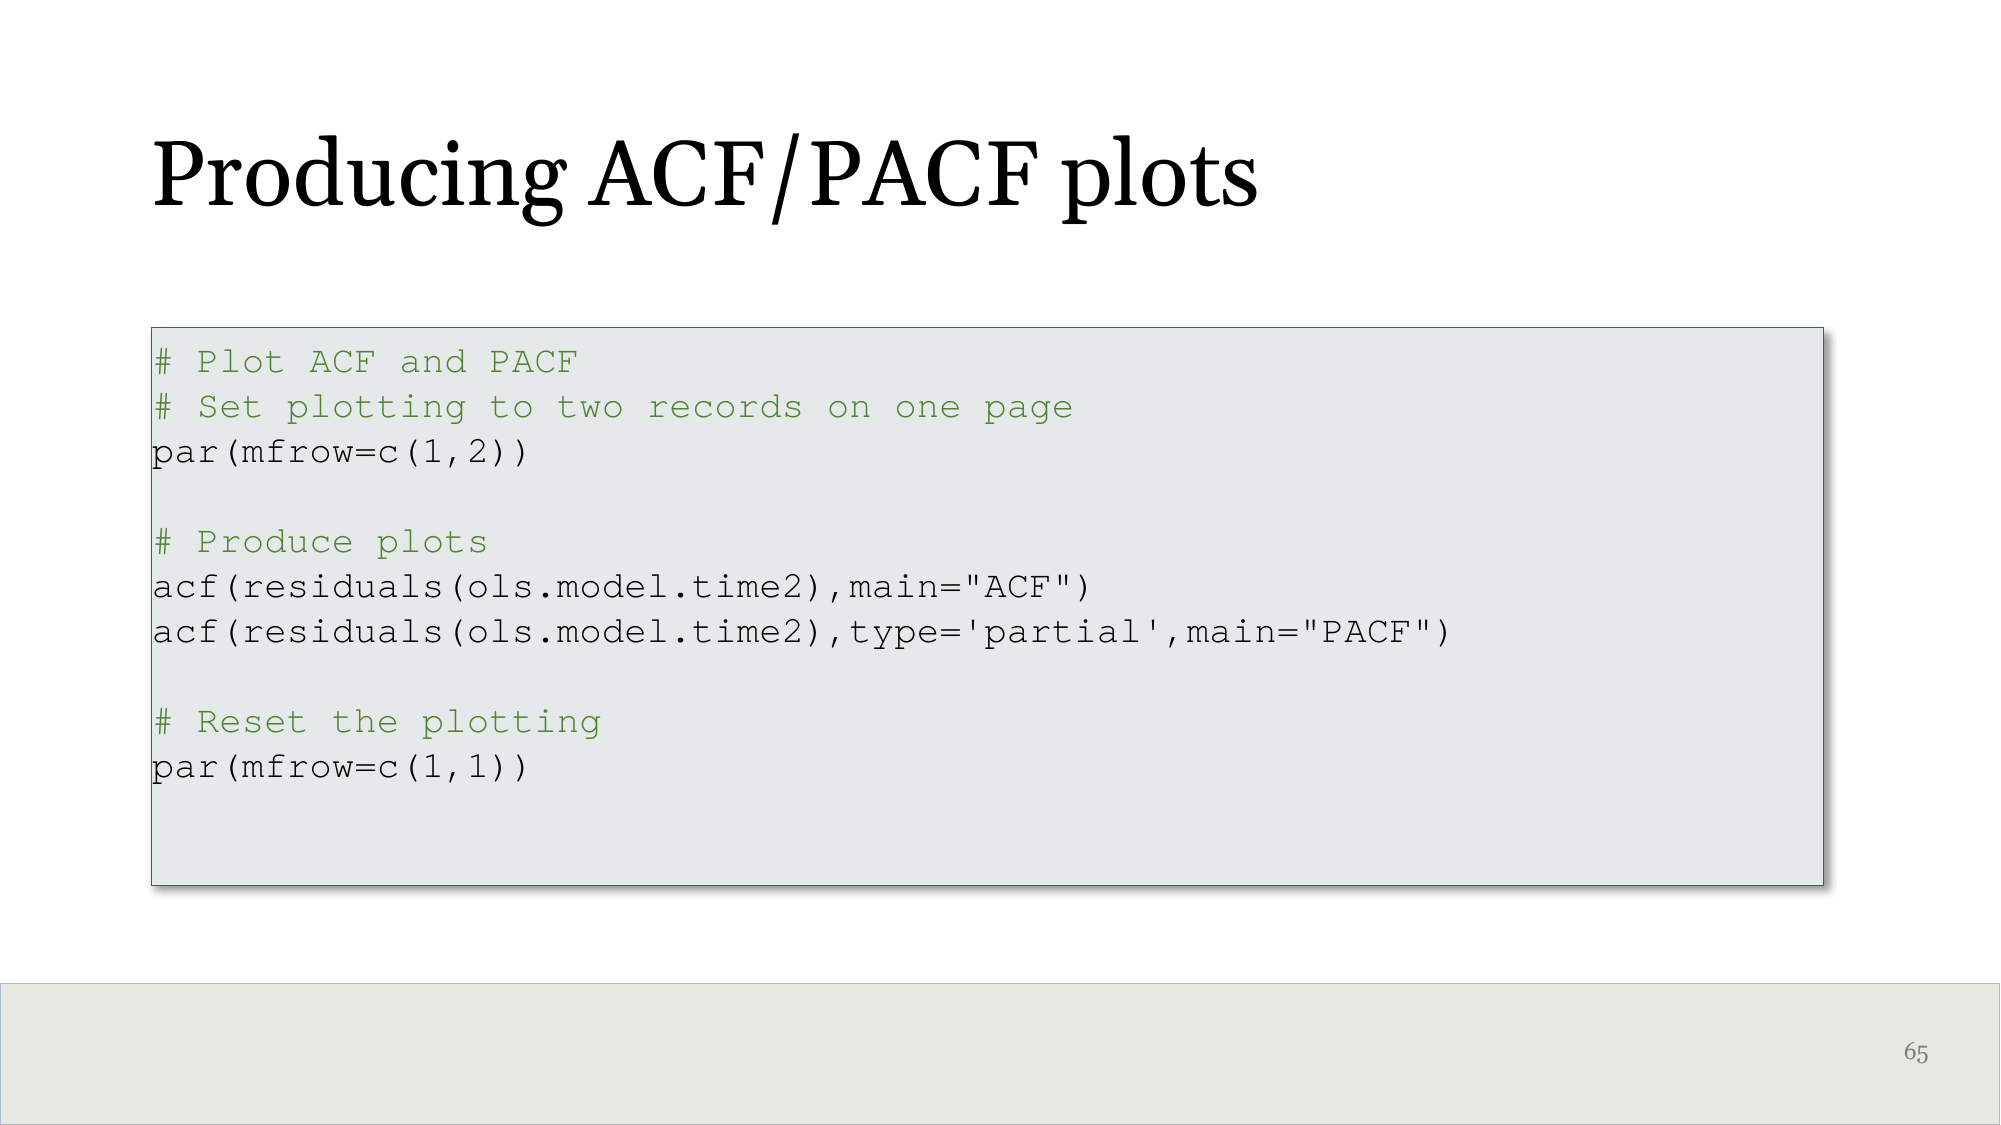

# Producing ACF/PACF plots
# Plot ACF and PACF
# Set plotting to two records on one page
par(mfrow=c(1,2))

# Produce plots
acf(residuals(ols.model.time2),main="ACF")
acf(residuals(ols.model.time2),type='partial',main="PACF")

# Reset the plotting
par(mfrow=c(1,1))